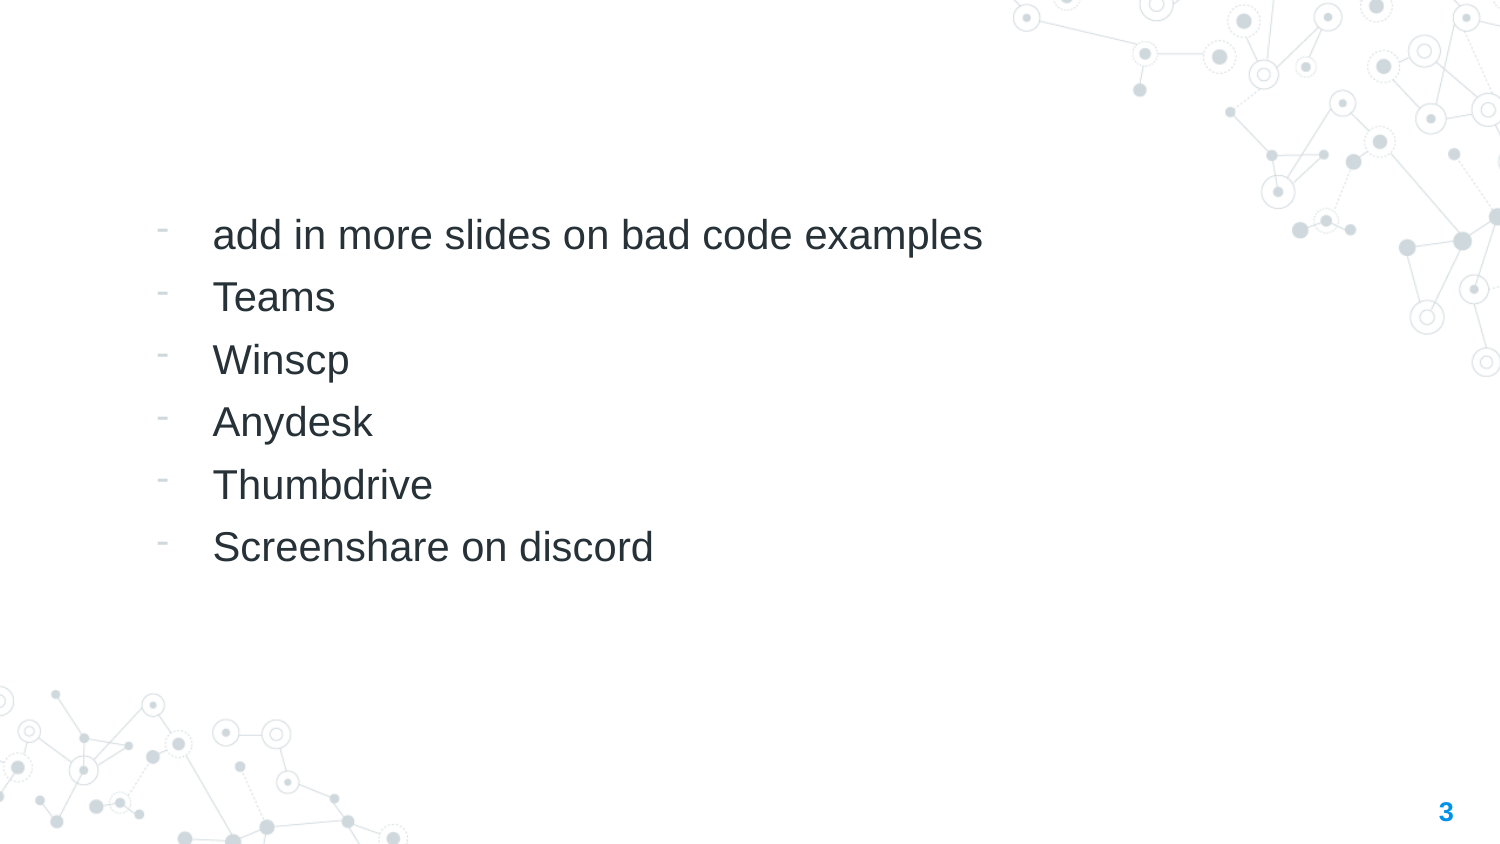

#
add in more slides on bad code examples
Teams
Winscp
Anydesk
Thumbdrive
Screenshare on discord
3